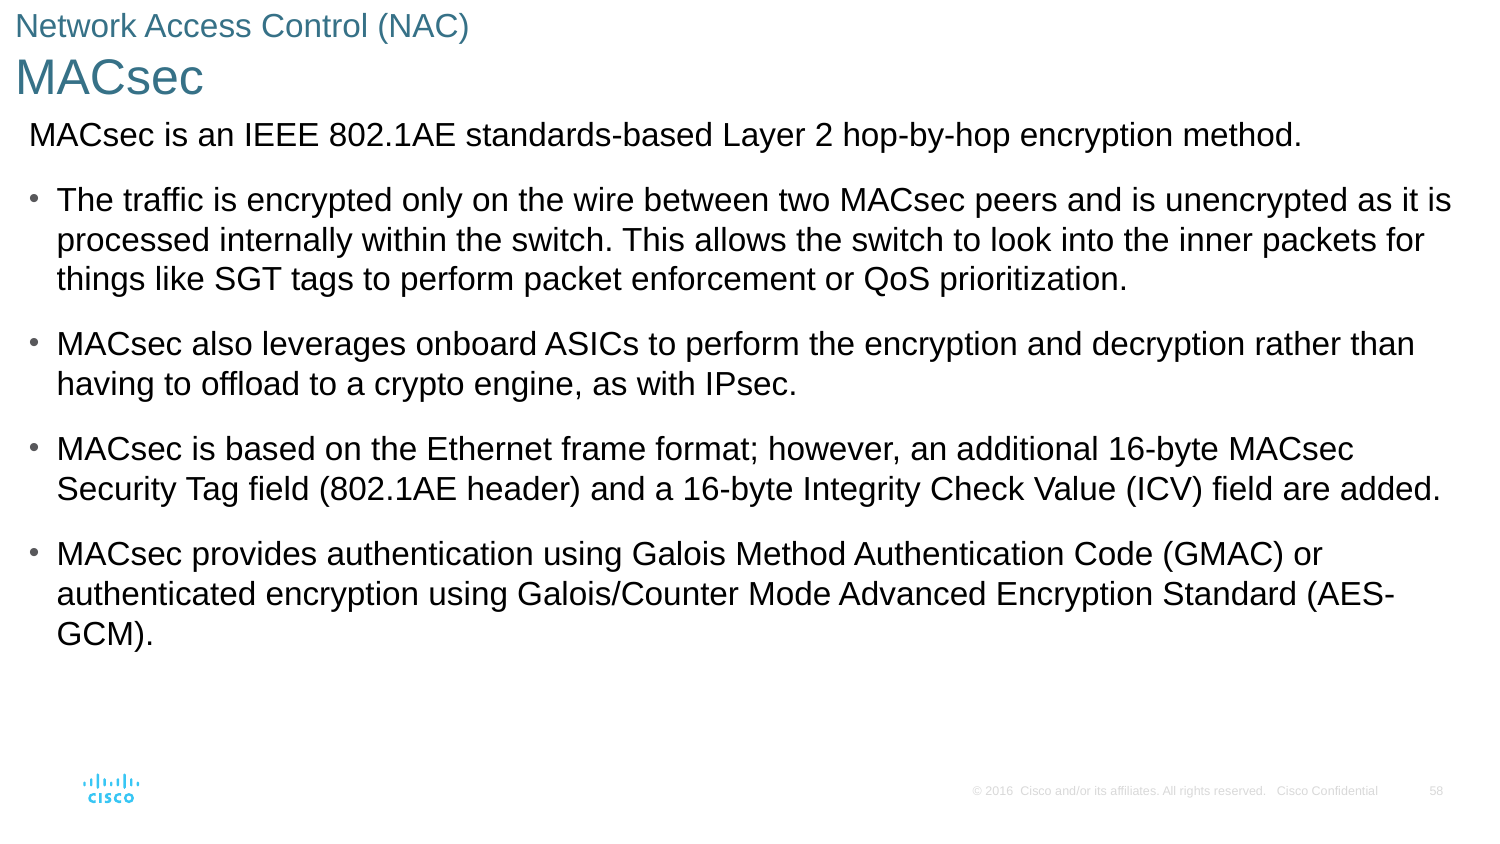

# Network Access Control (NAC) MACsec
MACsec is an IEEE 802.1AE standards-based Layer 2 hop-by-hop encryption method.
The traffic is encrypted only on the wire between two MACsec peers and is unencrypted as it is processed internally within the switch. This allows the switch to look into the inner packets for things like SGT tags to perform packet enforcement or QoS prioritization.
MACsec also leverages onboard ASICs to perform the encryption and decryption rather than having to offload to a crypto engine, as with IPsec.
MACsec is based on the Ethernet frame format; however, an additional 16-byte MACsec Security Tag field (802.1AE header) and a 16-byte Integrity Check Value (ICV) field are added.
MACsec provides authentication using Galois Method Authentication Code (GMAC) or authenticated encryption using Galois/Counter Mode Advanced Encryption Standard (AES-GCM).